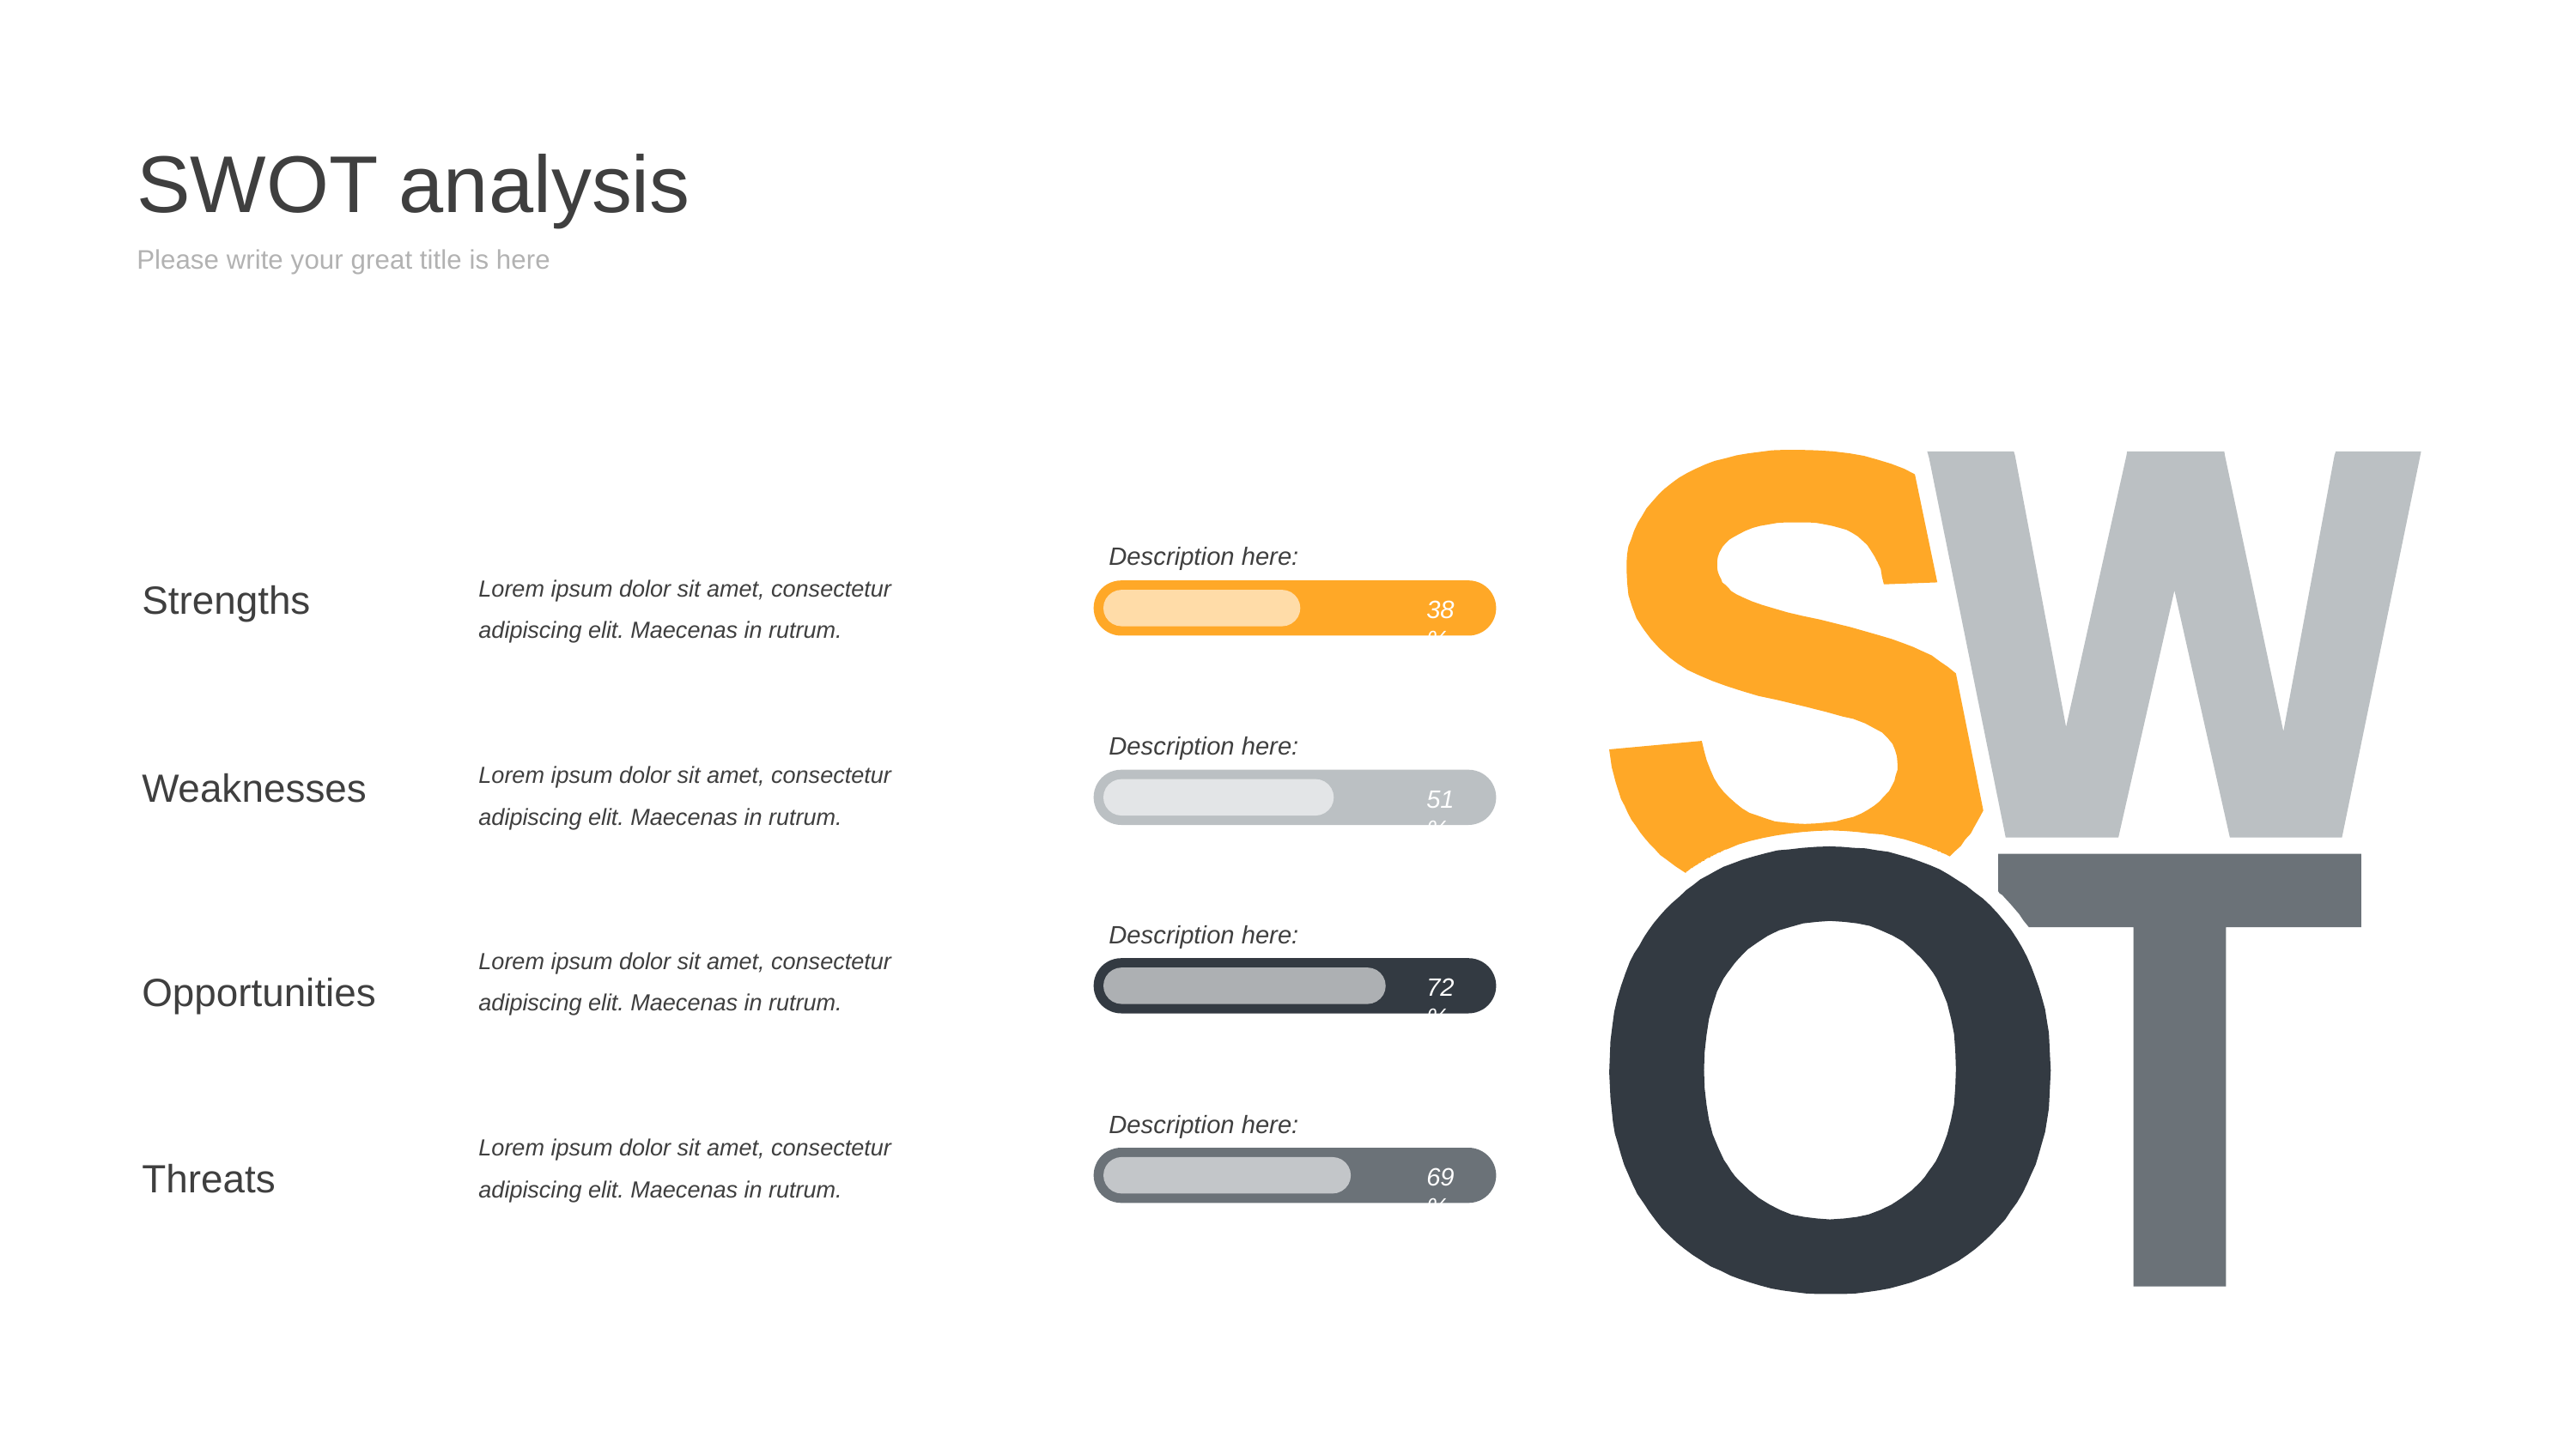

SWOT analysis
Please write your great title is here

Description here:
Lorem ipsum dolor sit amet, consectetur adipiscing elit. Maecenas in rutrum.
Strengths

38%

Description here:
Lorem ipsum dolor sit amet, consectetur adipiscing elit. Maecenas in rutrum.
Weaknesses

51%

Description here:
Lorem ipsum dolor sit amet, consectetur adipiscing elit. Maecenas in rutrum.

Opportunities
72%

Description here:
Lorem ipsum dolor sit amet, consectetur adipiscing elit. Maecenas in rutrum.
Threats

69%